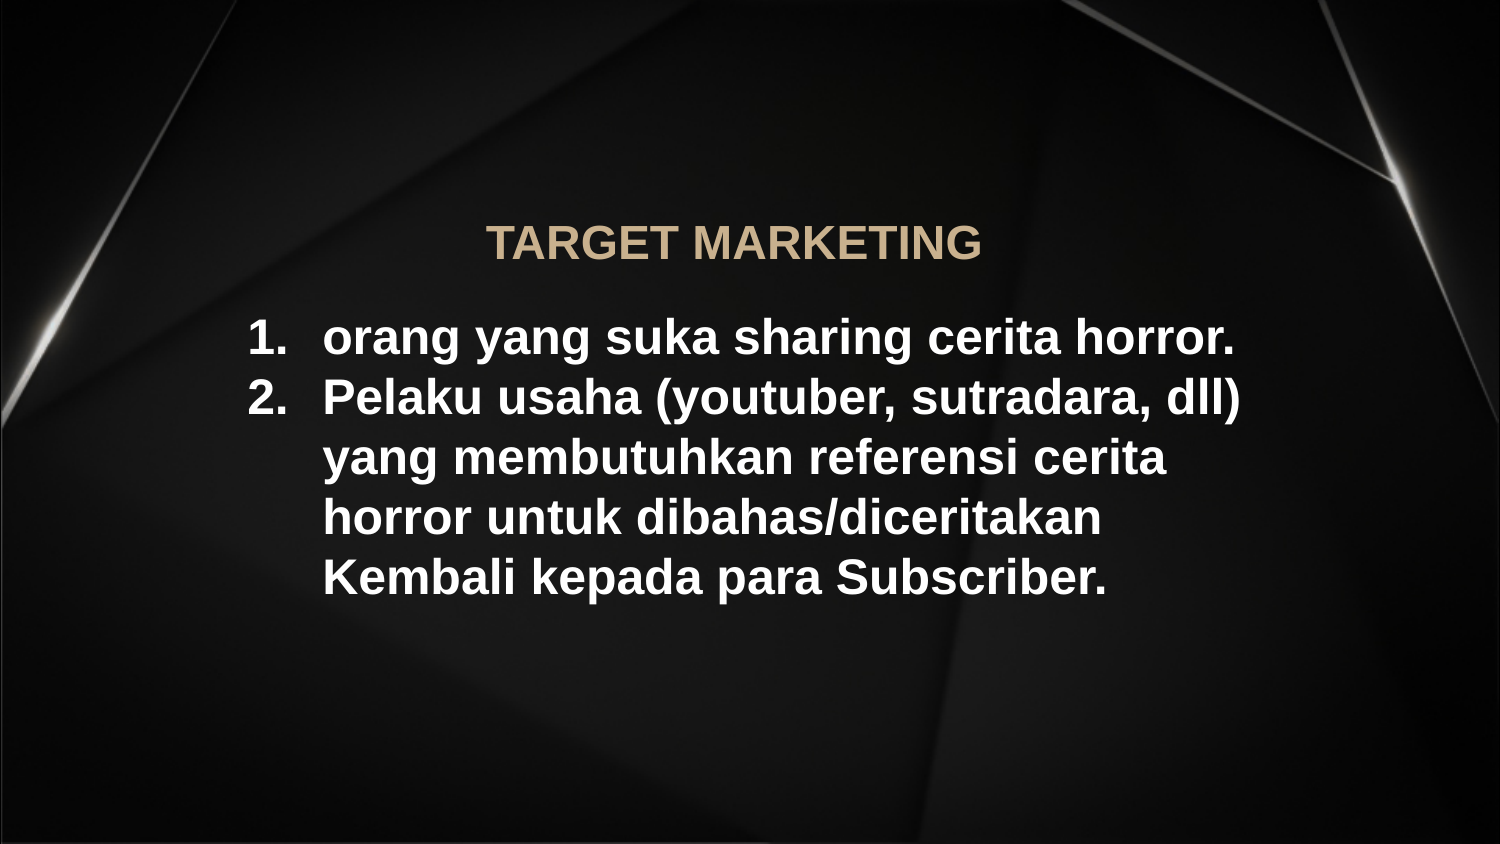

TARGET MARKETING
orang yang suka sharing cerita horror.
Pelaku usaha (youtuber, sutradara, dll) yang membutuhkan referensi cerita horror untuk dibahas/diceritakan Kembali kepada para Subscriber.